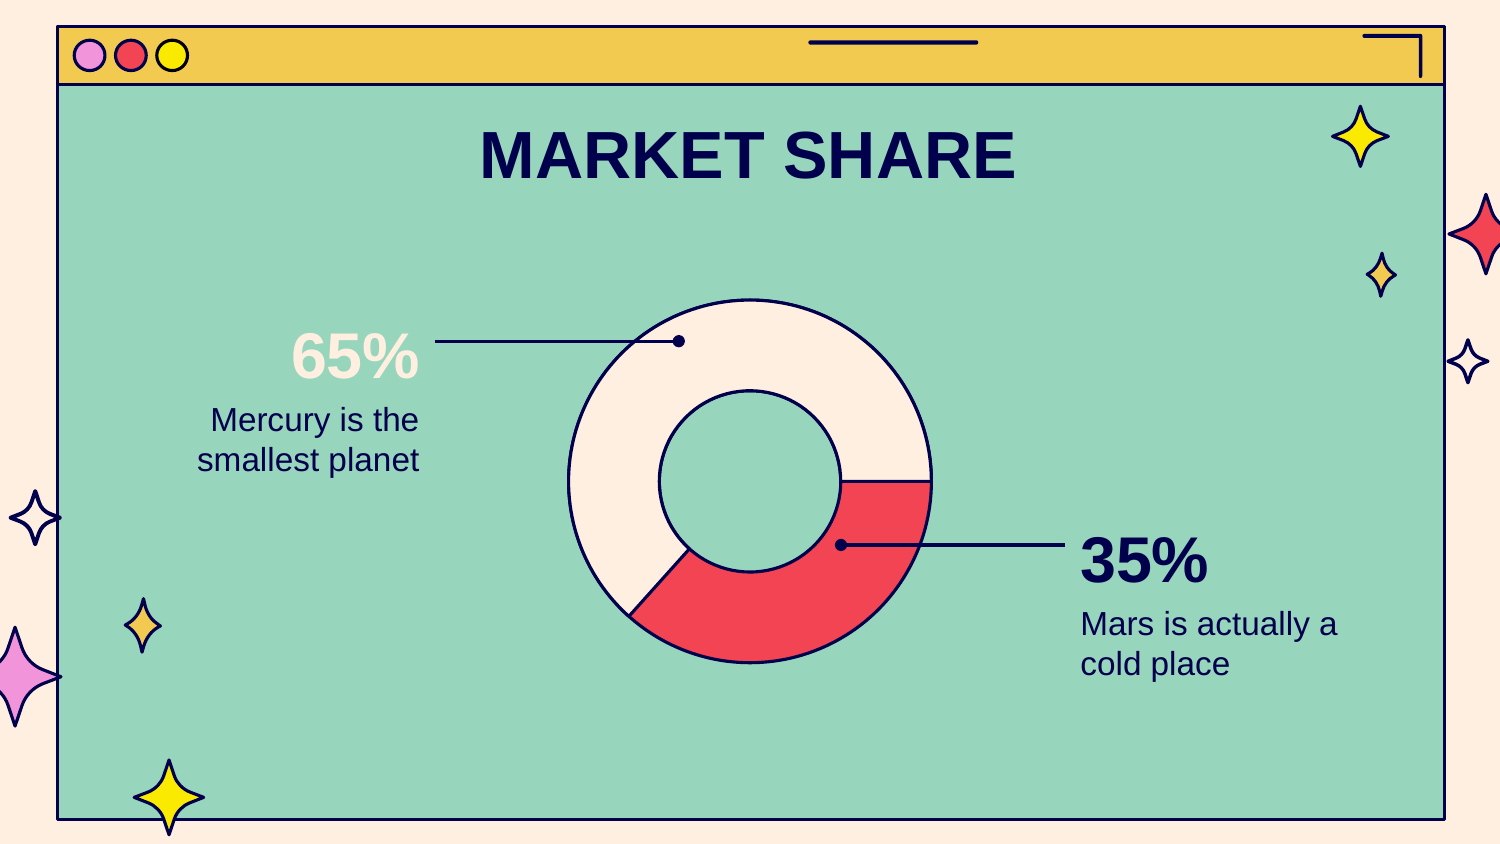

# MARKET SHARE

65%

Mercury is the smallest planet

35%
Mars is actually a cold place